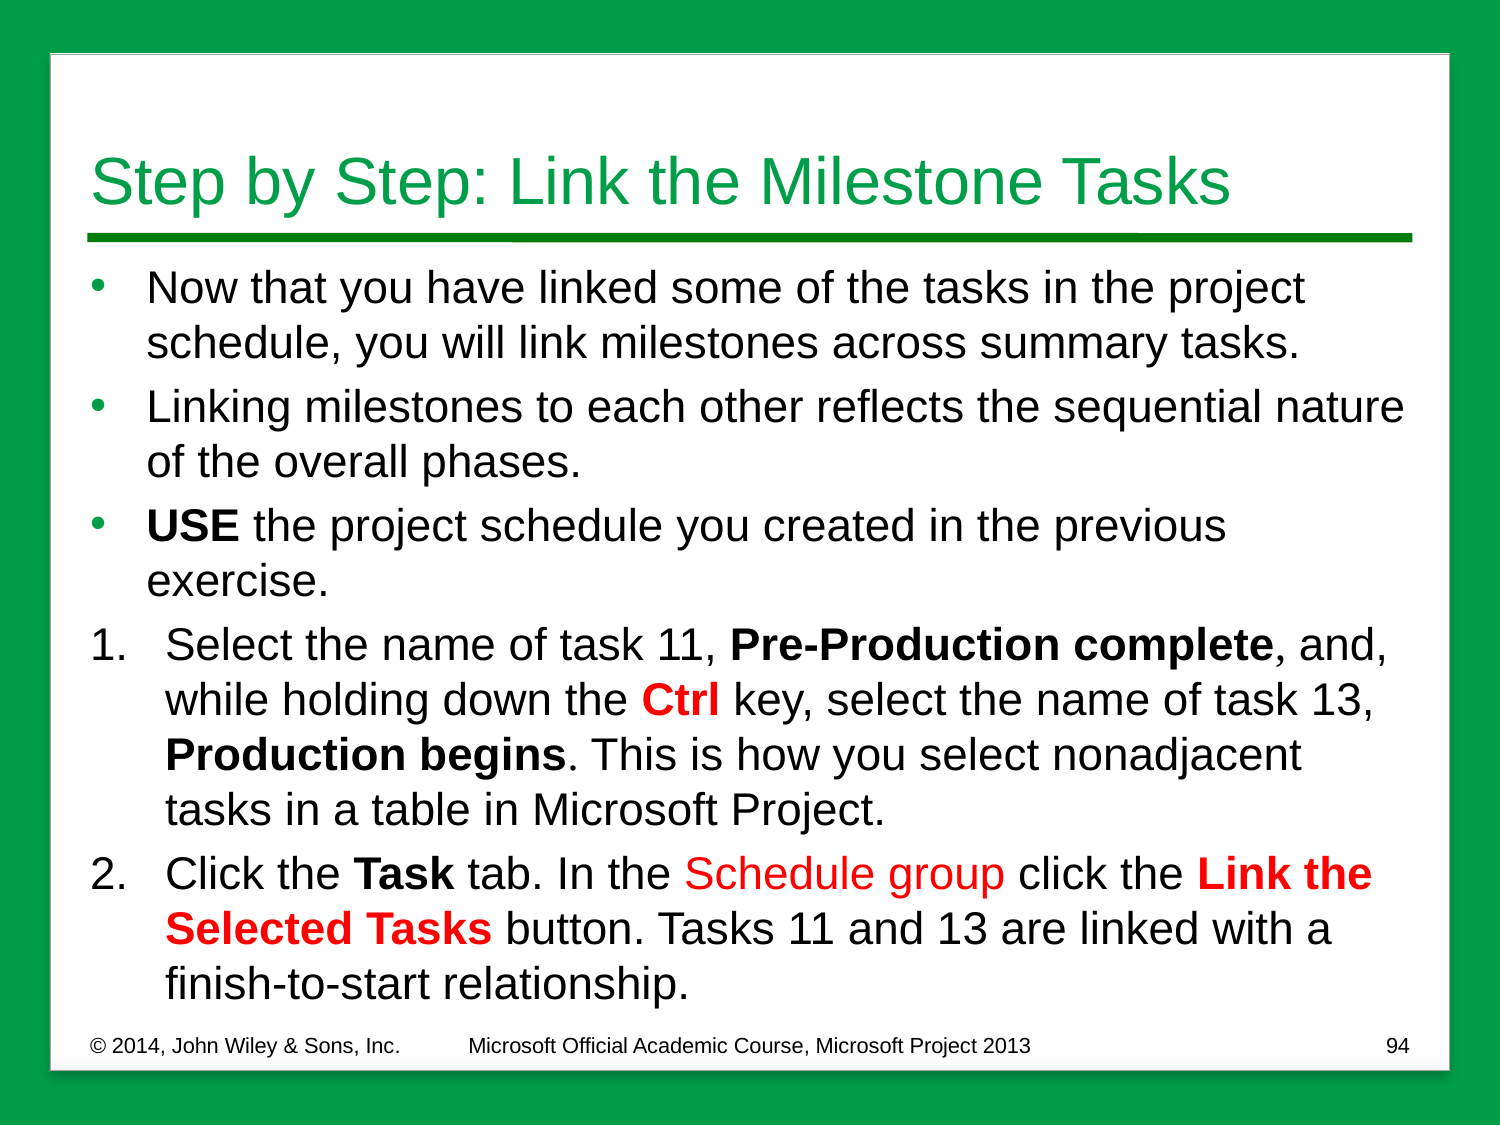

# Step by Step: Link the Milestone Tasks
Now that you have linked some of the tasks in the project schedule, you will link milestones across summary tasks.
Linking milestones to each other reflects the sequential nature of the overall phases.
USE the project schedule you created in the previous exercise.
1.	Select the name of task 11, Pre-Production complete, and, while holding down the Ctrl key, select the name of task 13, Production begins. This is how you select nonadjacent tasks in a table in Microsoft Project.
2.	Click the Task tab. In the Schedule group click the Link the Selected Tasks button. Tasks 11 and 13 are linked with a finish-to-start relationship.
© 2014, John Wiley & Sons, Inc.
Microsoft Official Academic Course, Microsoft Project 2013
94